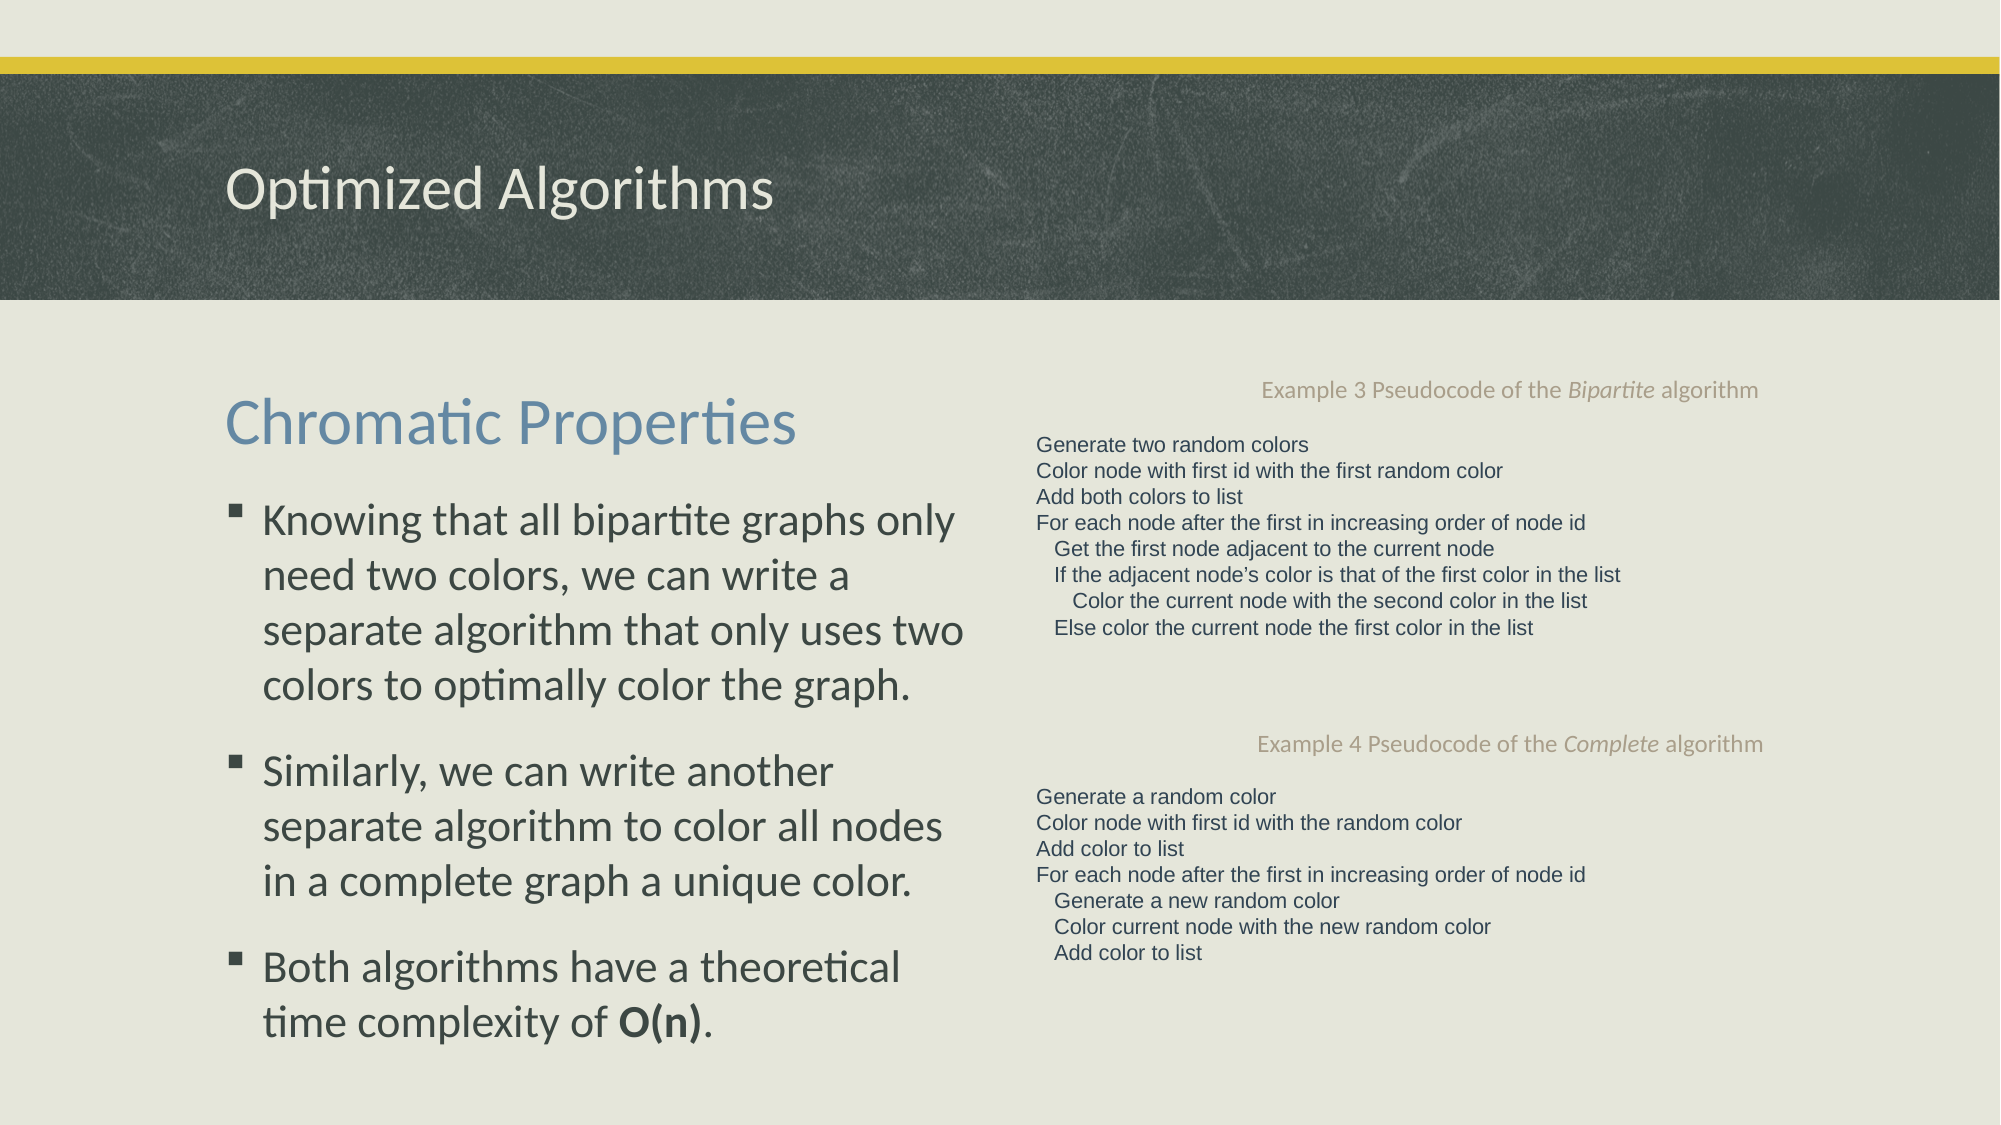

# Optimized Algorithms
Chromatic Properties
Knowing that all bipartite graphs only need two colors, we can write a separate algorithm that only uses two colors to optimally color the graph.
Similarly, we can write another separate algorithm to color all nodes in a complete graph a unique color.
Both algorithms have a theoretical time complexity of O(n).
Generate two random colors
Color node with first id with the first random color
Add both colors to list
For each node after the first in increasing order of node id
   Get the first node adjacent to the current node
   If the adjacent node’s color is that of the first color in the list
      Color the current node with the second color in the list
   Else color the current node the first color in the list
Example 3 Pseudocode of the Bipartite algorithm
Generate a random color
Color node with first id with the random color
Add color to list
For each node after the first in increasing order of node id
   Generate a new random color
   Color current node with the new random color
   Add color to list
Example 4 Pseudocode of the Complete algorithm